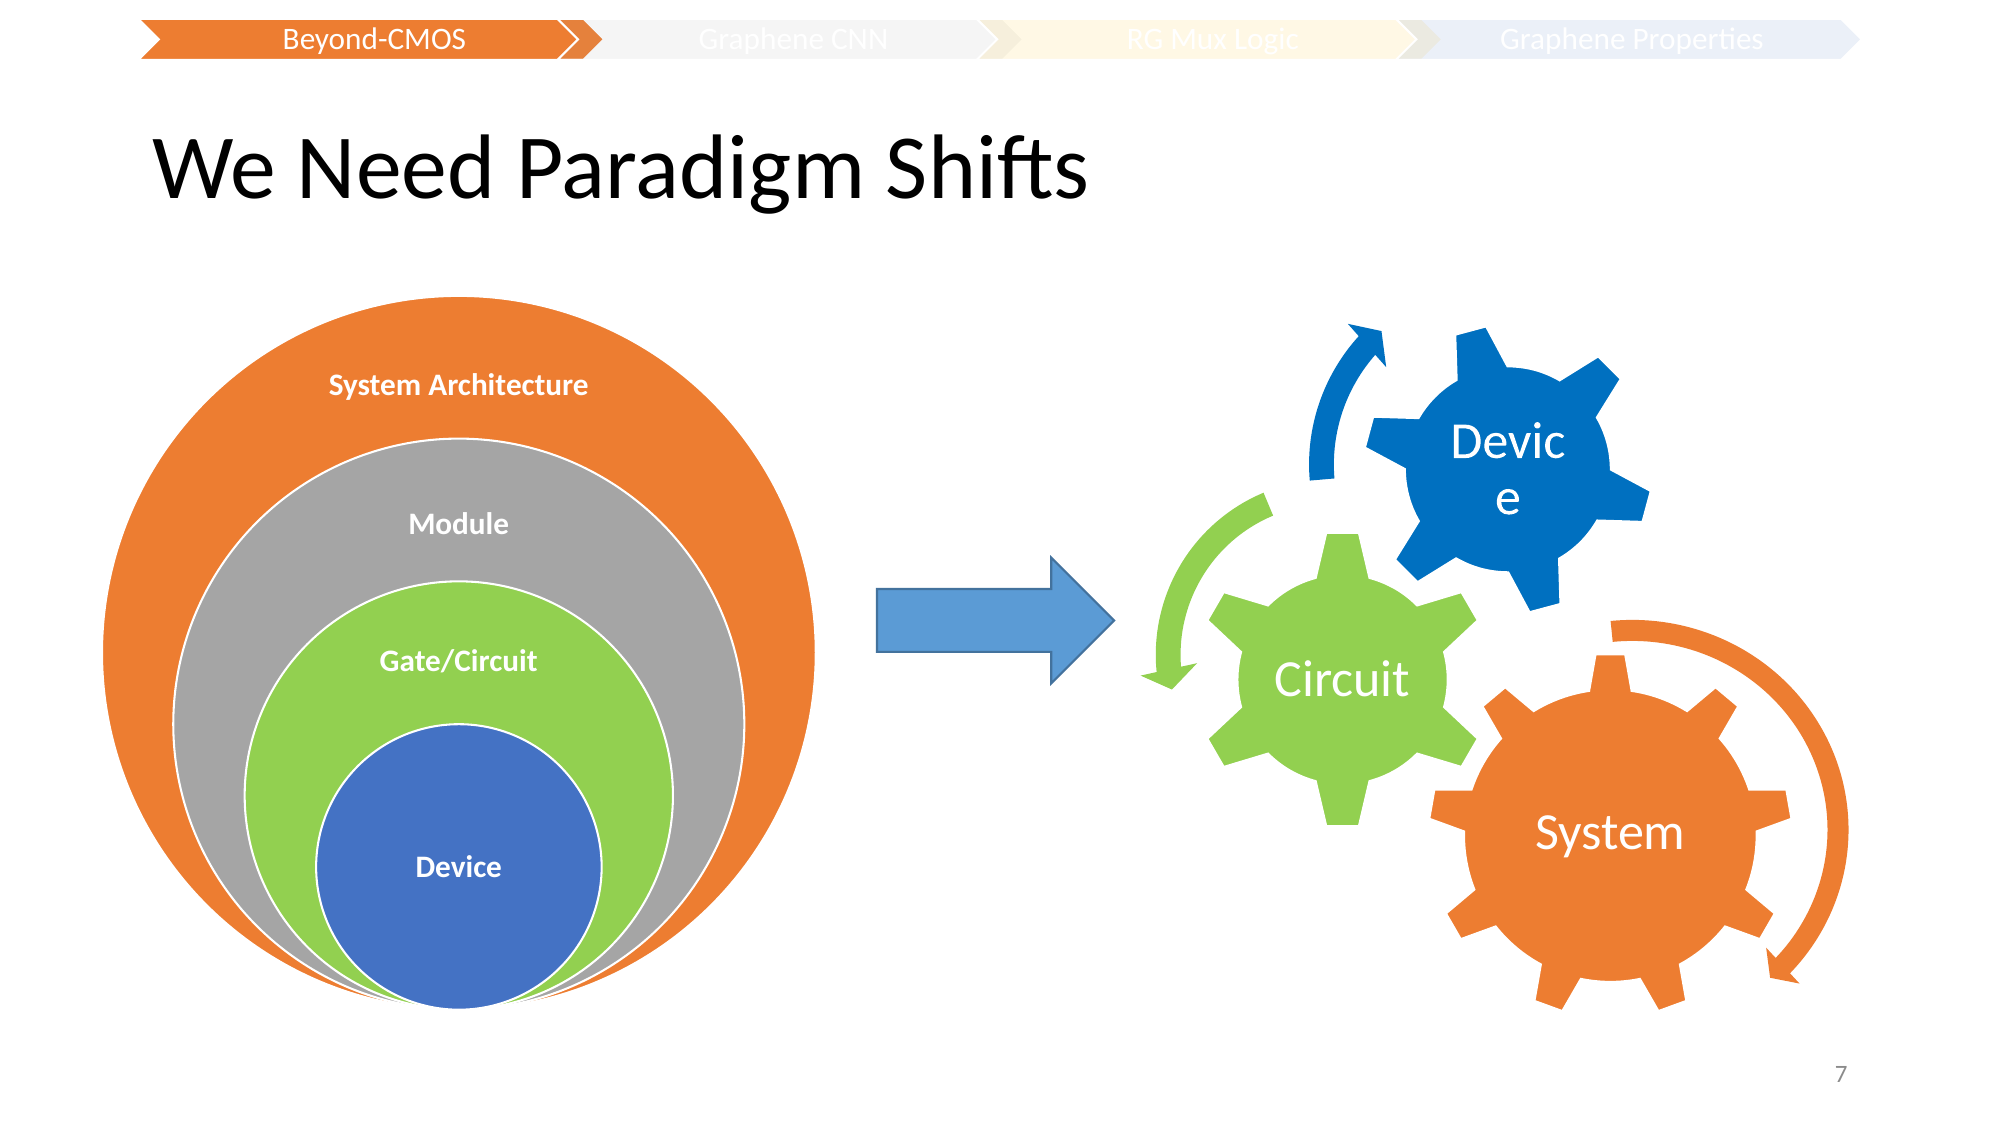

Beyond-CMOS
Graphene CNN
RG Mux Logic
Graphene Properties
# We Need Paradigm Shifts
System
Circuit
Device
System Architecture
Module
Gate/Circuit
Device

7